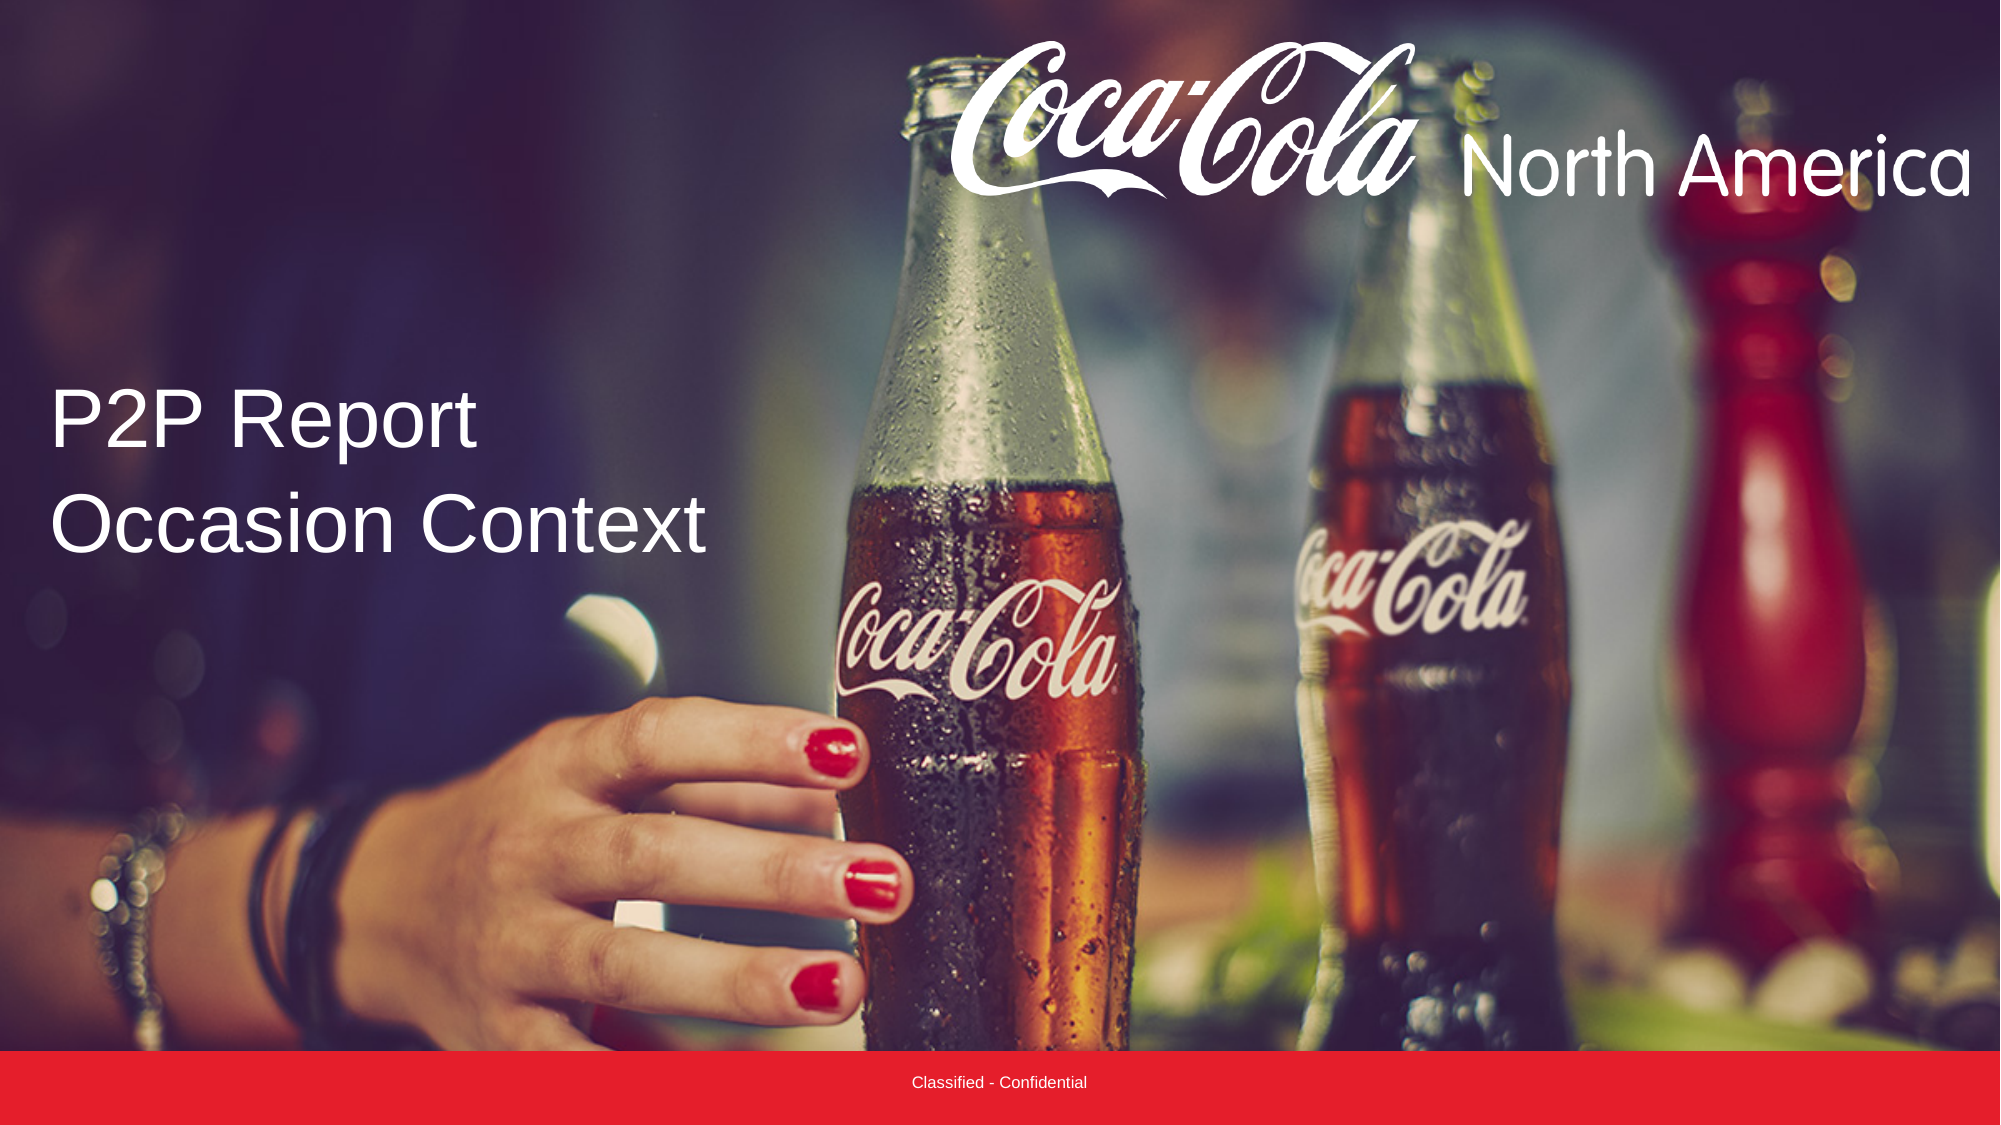

P2P Report
Occasion Context
Classified - Confidential